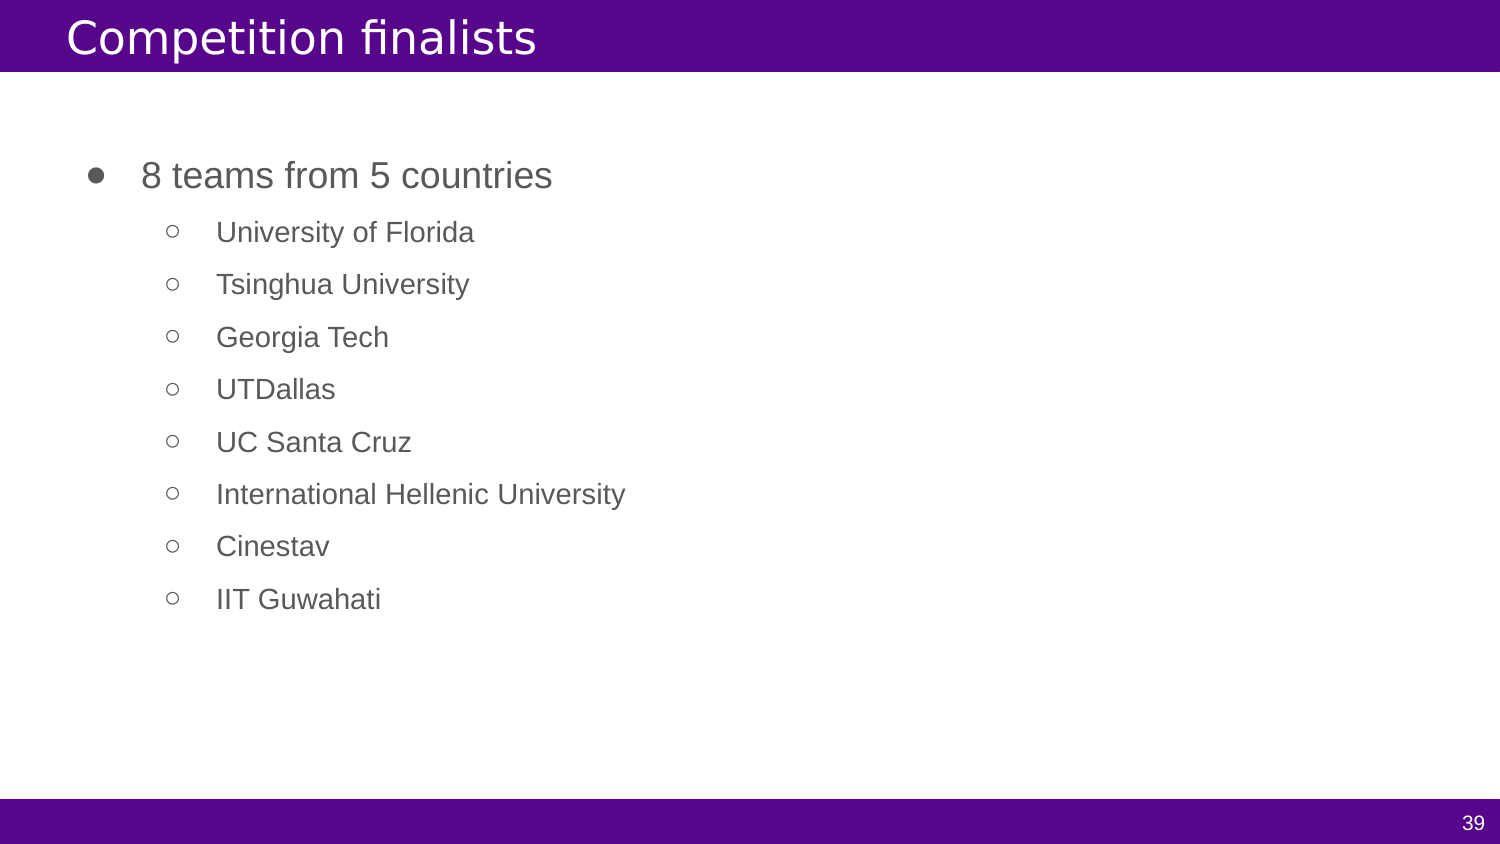

# Competition finalists
8 teams from 5 countries
University of Florida
Tsinghua University
Georgia Tech
UTDallas
UC Santa Cruz
International Hellenic University
Cinestav
IIT Guwahati
39